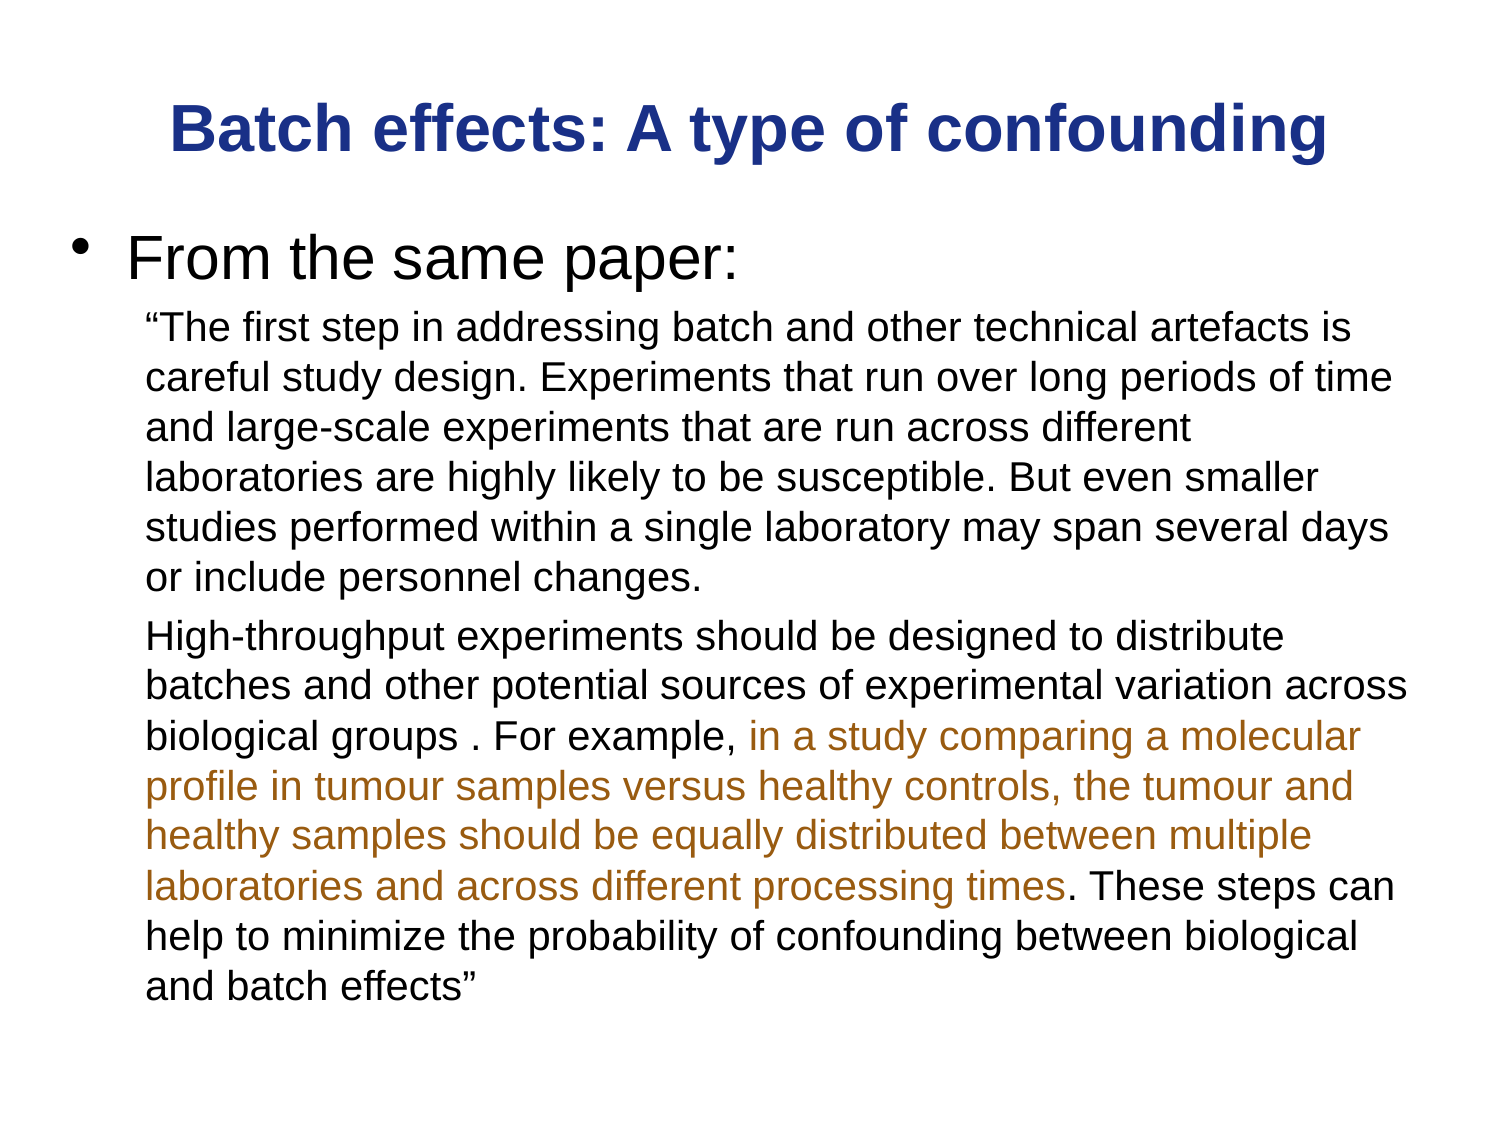

Batch effects: A type of confounding
From the same paper:
“The first step in addressing batch and other technical artefacts is careful study design. Experiments that run over long periods of time and large-scale experiments that are run across different laboratories are highly likely to be susceptible. But even smaller studies performed within a single laboratory may span several days or include personnel changes.
High-throughput experiments should be designed to distribute batches and other potential sources of experimental variation across biological groups . For example, in a study comparing a molecular profile in tumour samples versus healthy controls, the tumour and healthy samples should be equally distributed between multiple laboratories and across different processing times. These steps can help to minimize the probability of confounding between biological and batch effects”